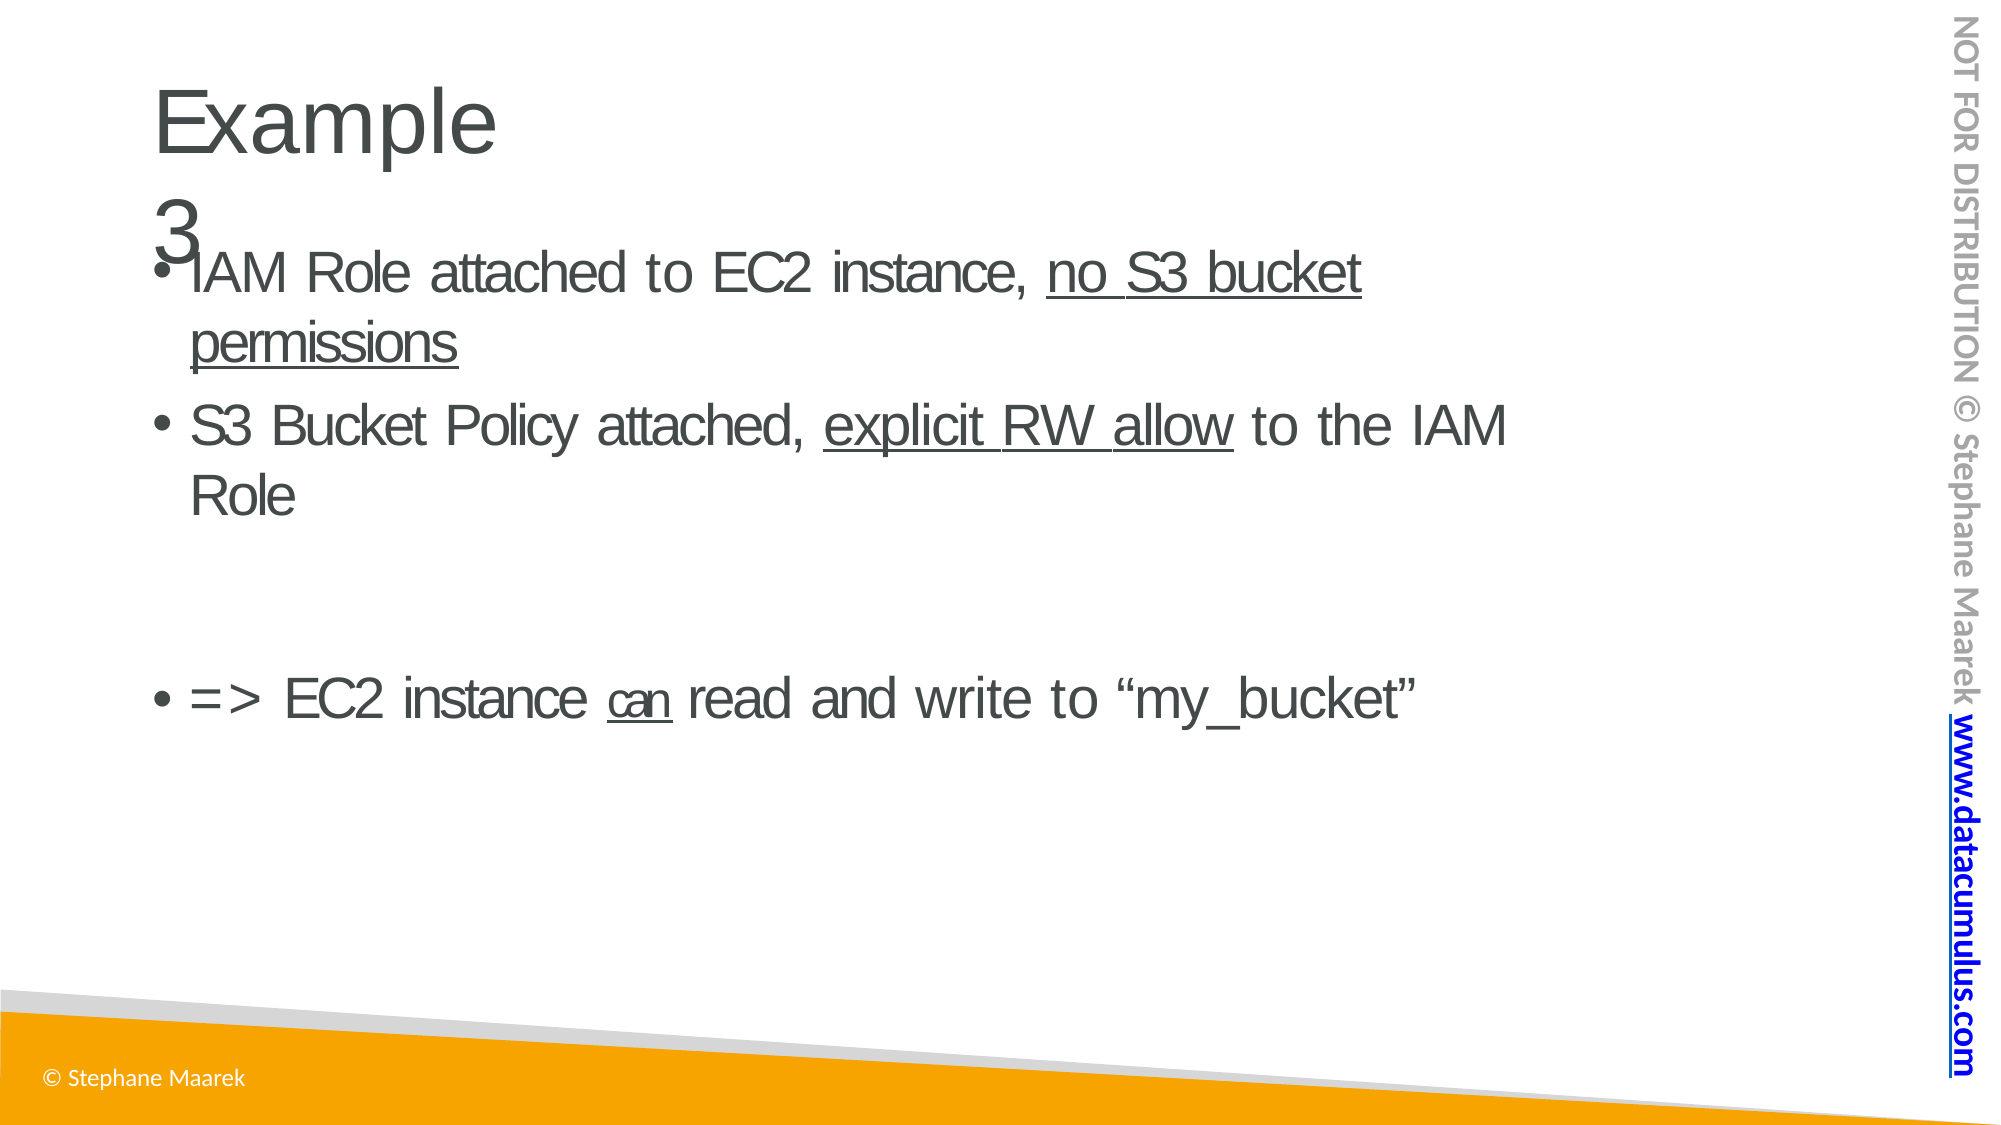

NOT FOR DISTRIBUTION © Stephane Maarek www.datacumulus.com
# Example 3
IAM Role attached to EC2 instance, no S3 bucket permissions
S3 Bucket Policy attached, explicit RW allow to the IAM Role

• => EC2 instance can read and write to “my_bucket”
© Stephane Maarek